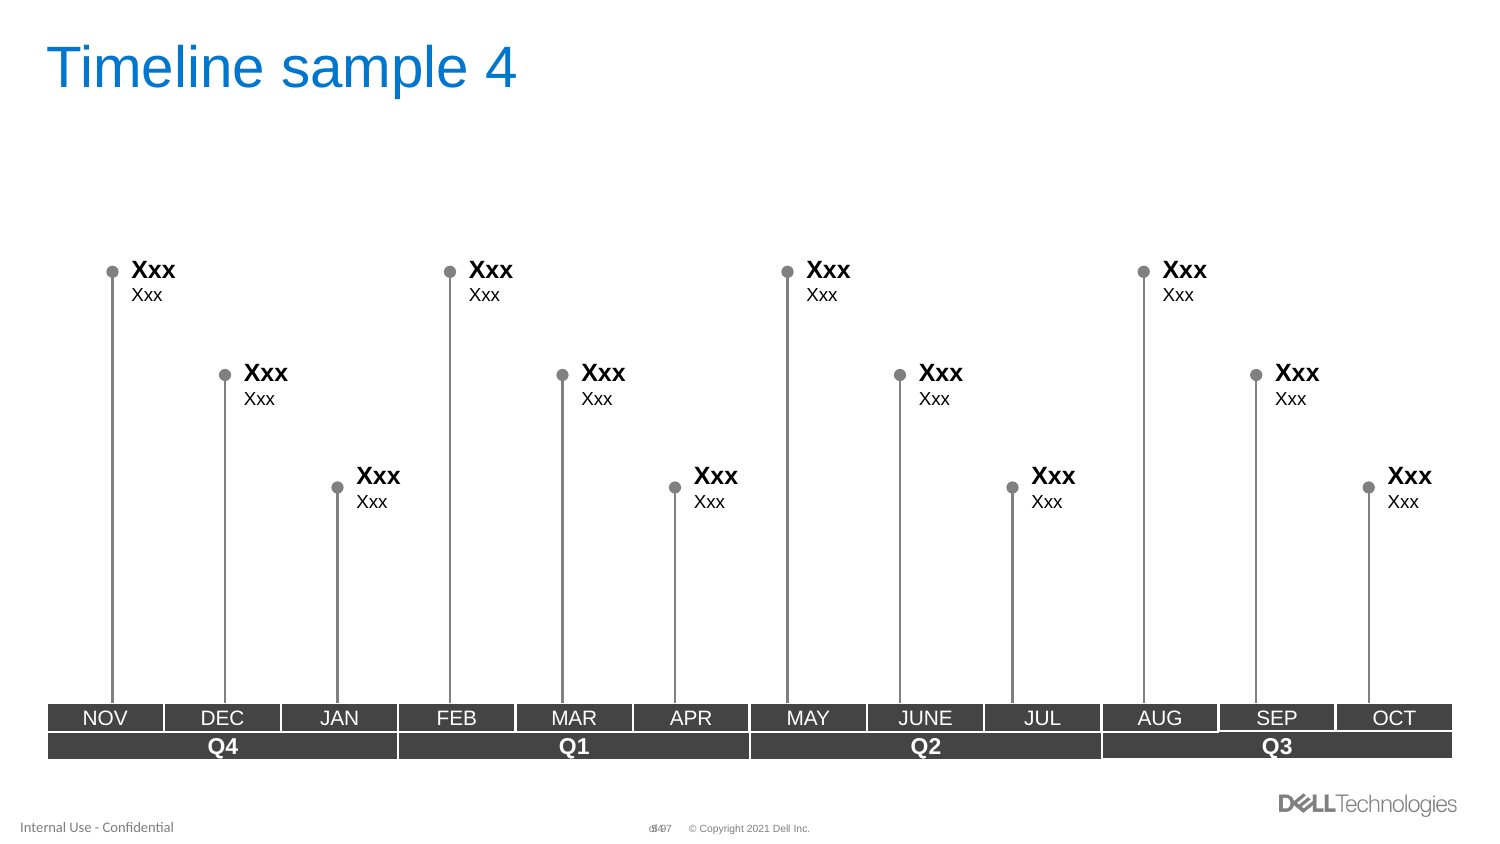

# Timeline sample 4
Xxx
Xxx
Xxx
Xxx
Xxx
Xxx
Xxx
Xxx
Xxx
Xxx
Xxx
Xxx
Xxx
Xxx
Xxx
Xxx
Xxx
Xxx
Xxx
Xxx
Xxx
Xxx
Xxx
Xxx
NOV
DEC
JAN
FEB
MAR
APR
MAY
JUNE
JUL
AUG
SEP
OCT
Q4
Q1
Q2
Q3